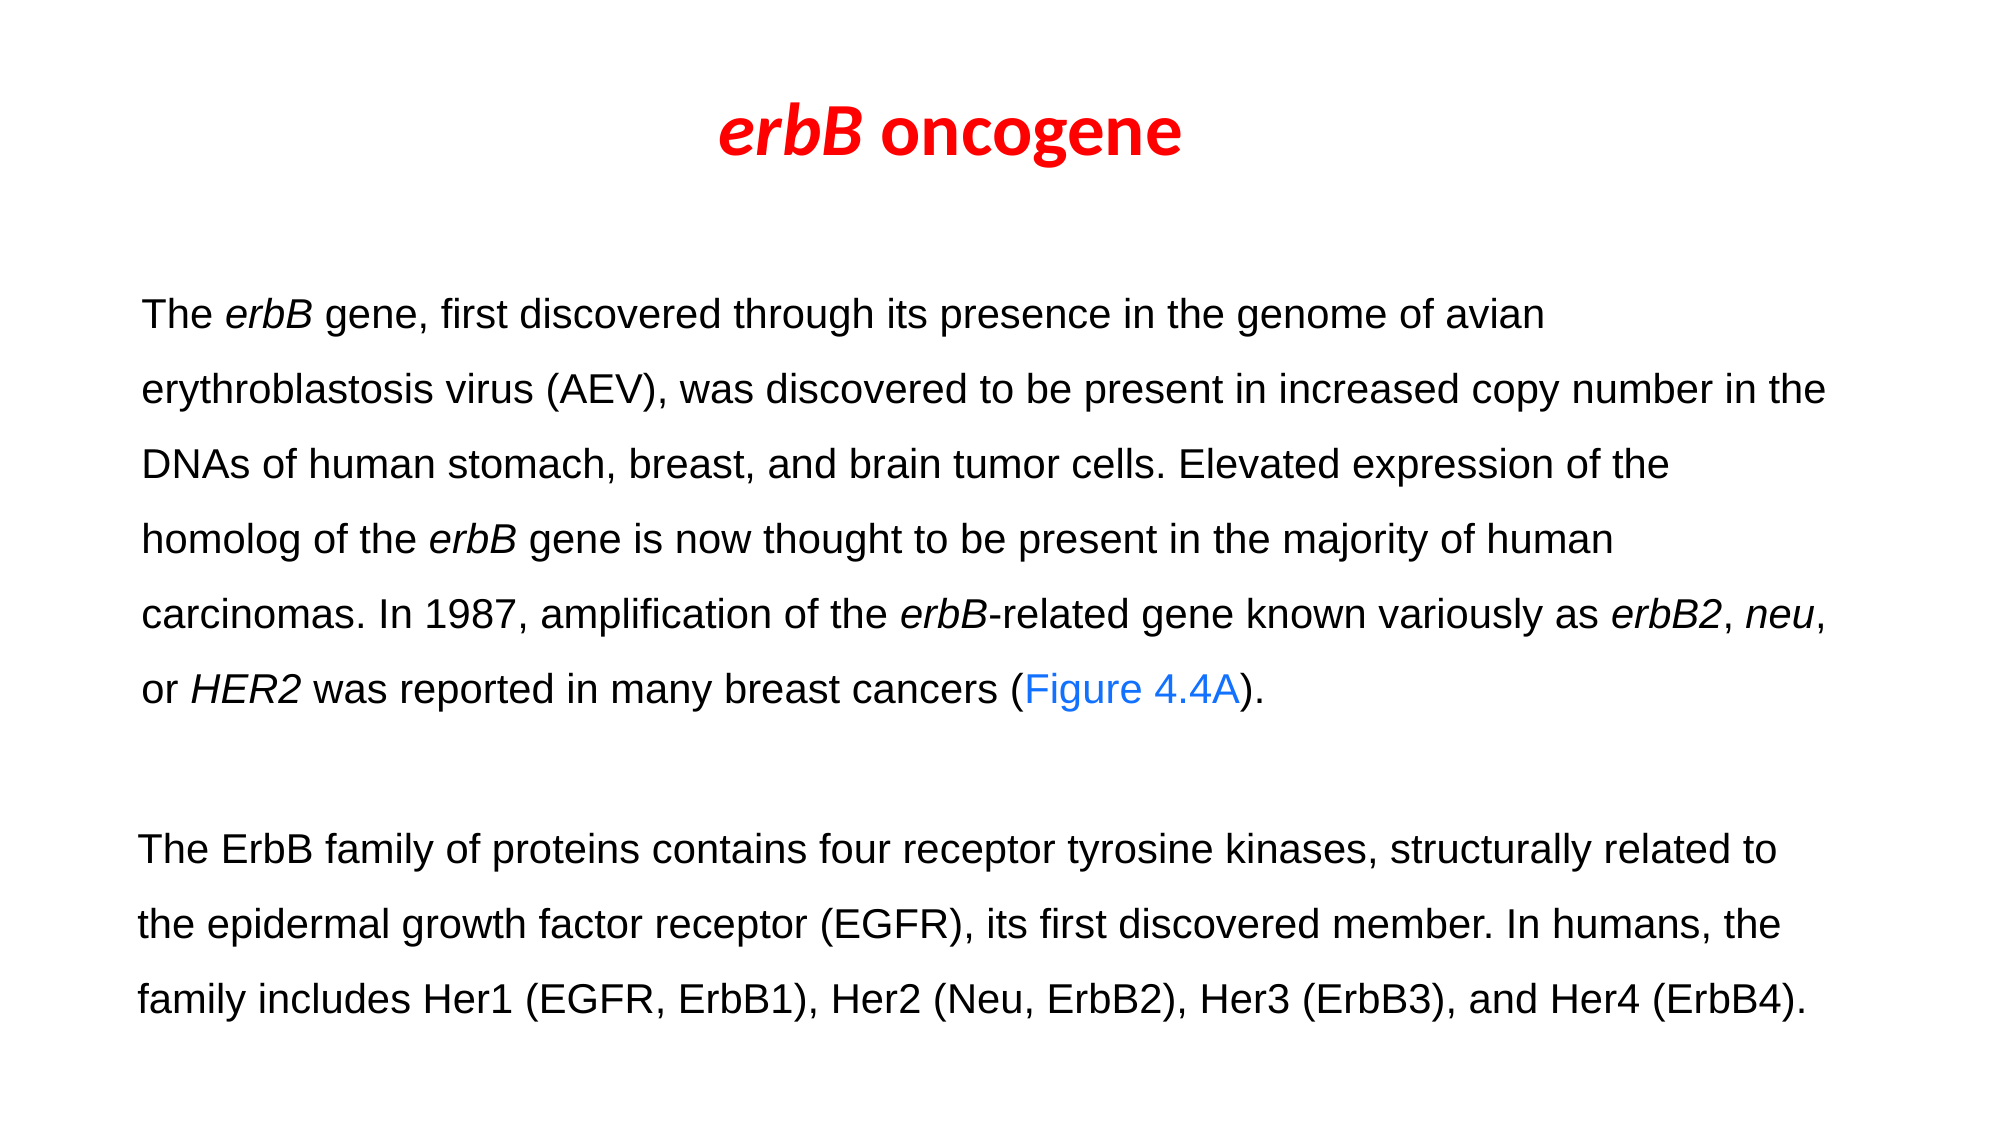

erbB oncogene
The erbB gene, first discovered through its presence in the genome of avian erythroblastosis virus (AEV), was discovered to be present in increased copy number in the DNAs of human stomach, breast, and brain tumor cells. Elevated expression of the homolog of the erbB gene is now thought to be present in the majority of human carcinomas. In 1987, amplification of the erbB-related gene known variously as erbB2, neu, or HER2 was reported in many breast cancers (Figure 4.4A).

The ErbB family of proteins contains four receptor tyrosine kinases, structurally related to the epidermal growth factor receptor (EGFR), its first discovered member. In humans, the family includes Her1 (EGFR, ErbB1), Her2 (Neu, ErbB2), Her3 (ErbB3), and Her4 (ErbB4).